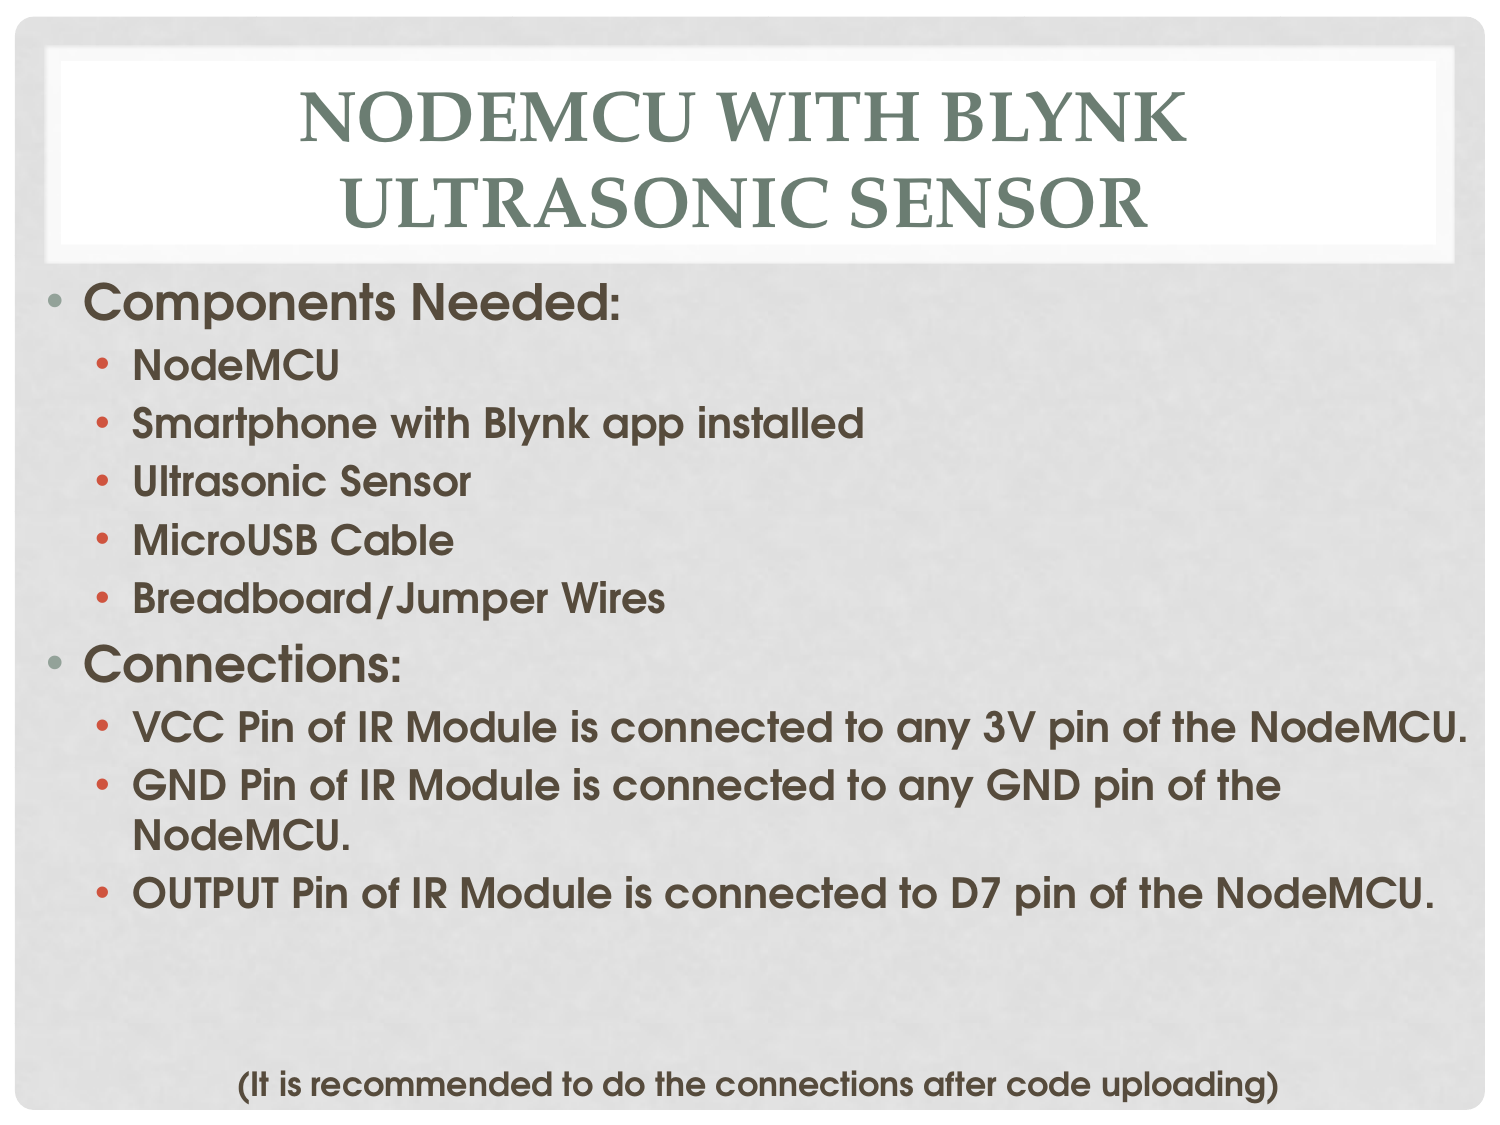

# NodeMCU with Blynk ULTRASONIC sensor
Components Needed:
NodeMCU
Smartphone with Blynk app installed
Ultrasonic Sensor
MicroUSB Cable
Breadboard/Jumper Wires
Connections:
VCC Pin of IR Module is connected to any 3V pin of the NodeMCU.
GND Pin of IR Module is connected to any GND pin of the NodeMCU.
OUTPUT Pin of IR Module is connected to D7 pin of the NodeMCU.

(It is recommended to do the connections after code uploading)